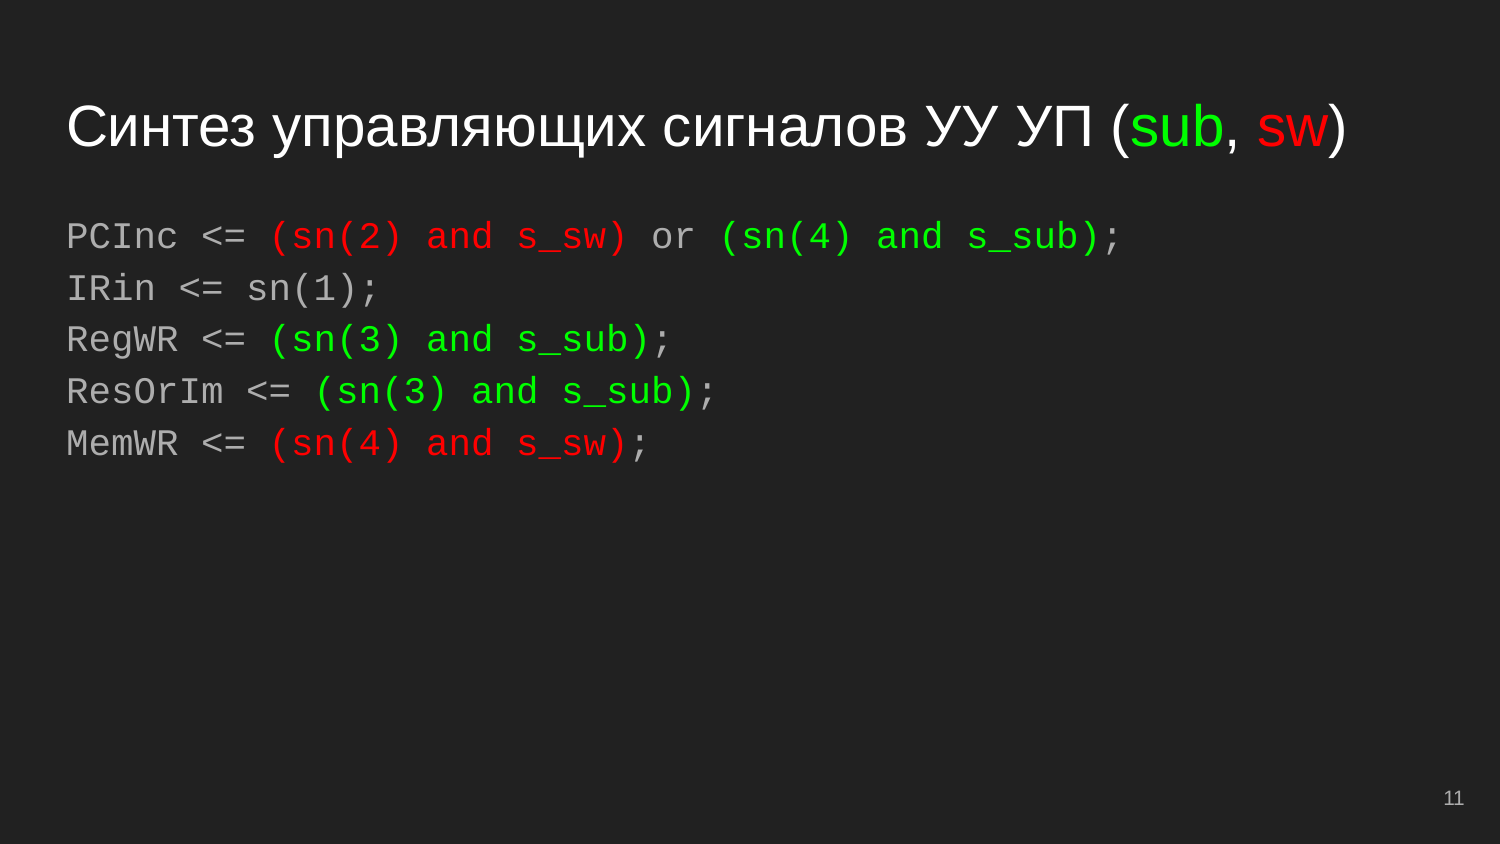

# Синтез управляющих сигналов УУ УП (sub, sw)

PCInc <= (sn(2) and s_sw) or (sn(4) and s_sub);
IRin <= sn(1);
RegWR <= (sn(3) and s_sub);
ResOrIm <= (sn(3) and s_sub);
MemWR <= (sn(4) and s_sw);

11